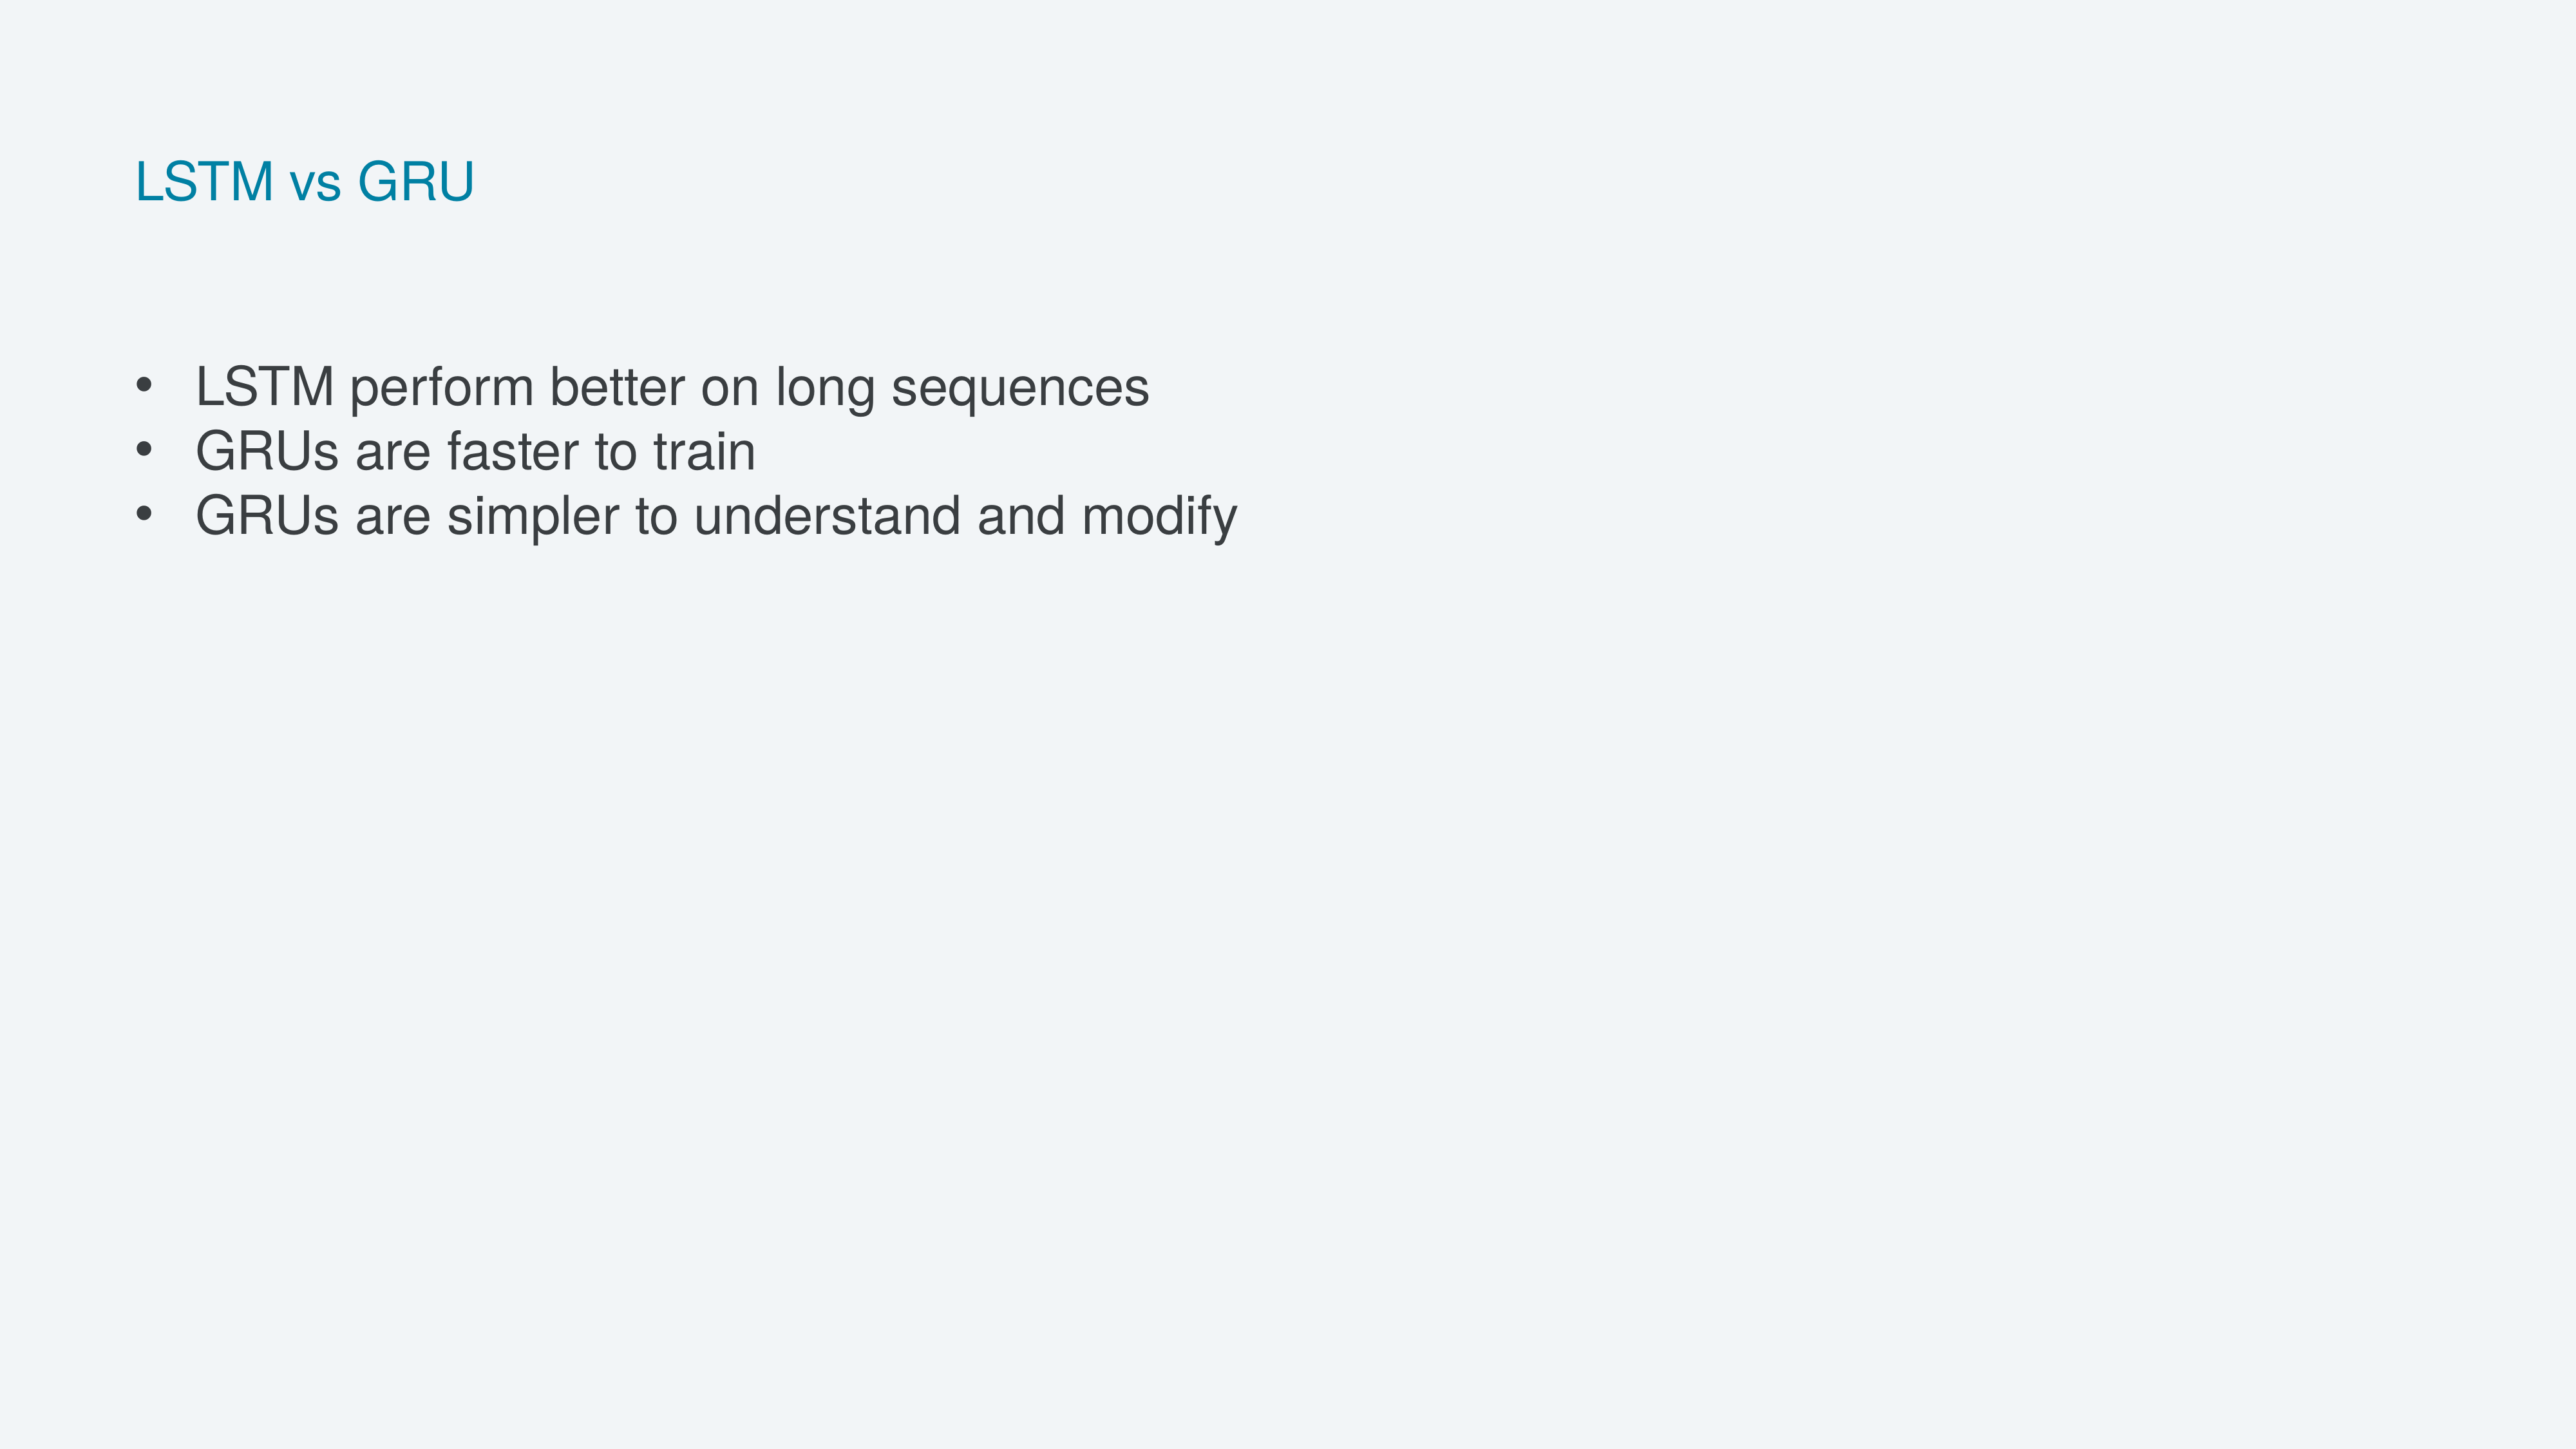

LSTM vs GRU
LSTM perform better on long sequences
GRUs are faster to train
GRUs are simpler to understand and modify